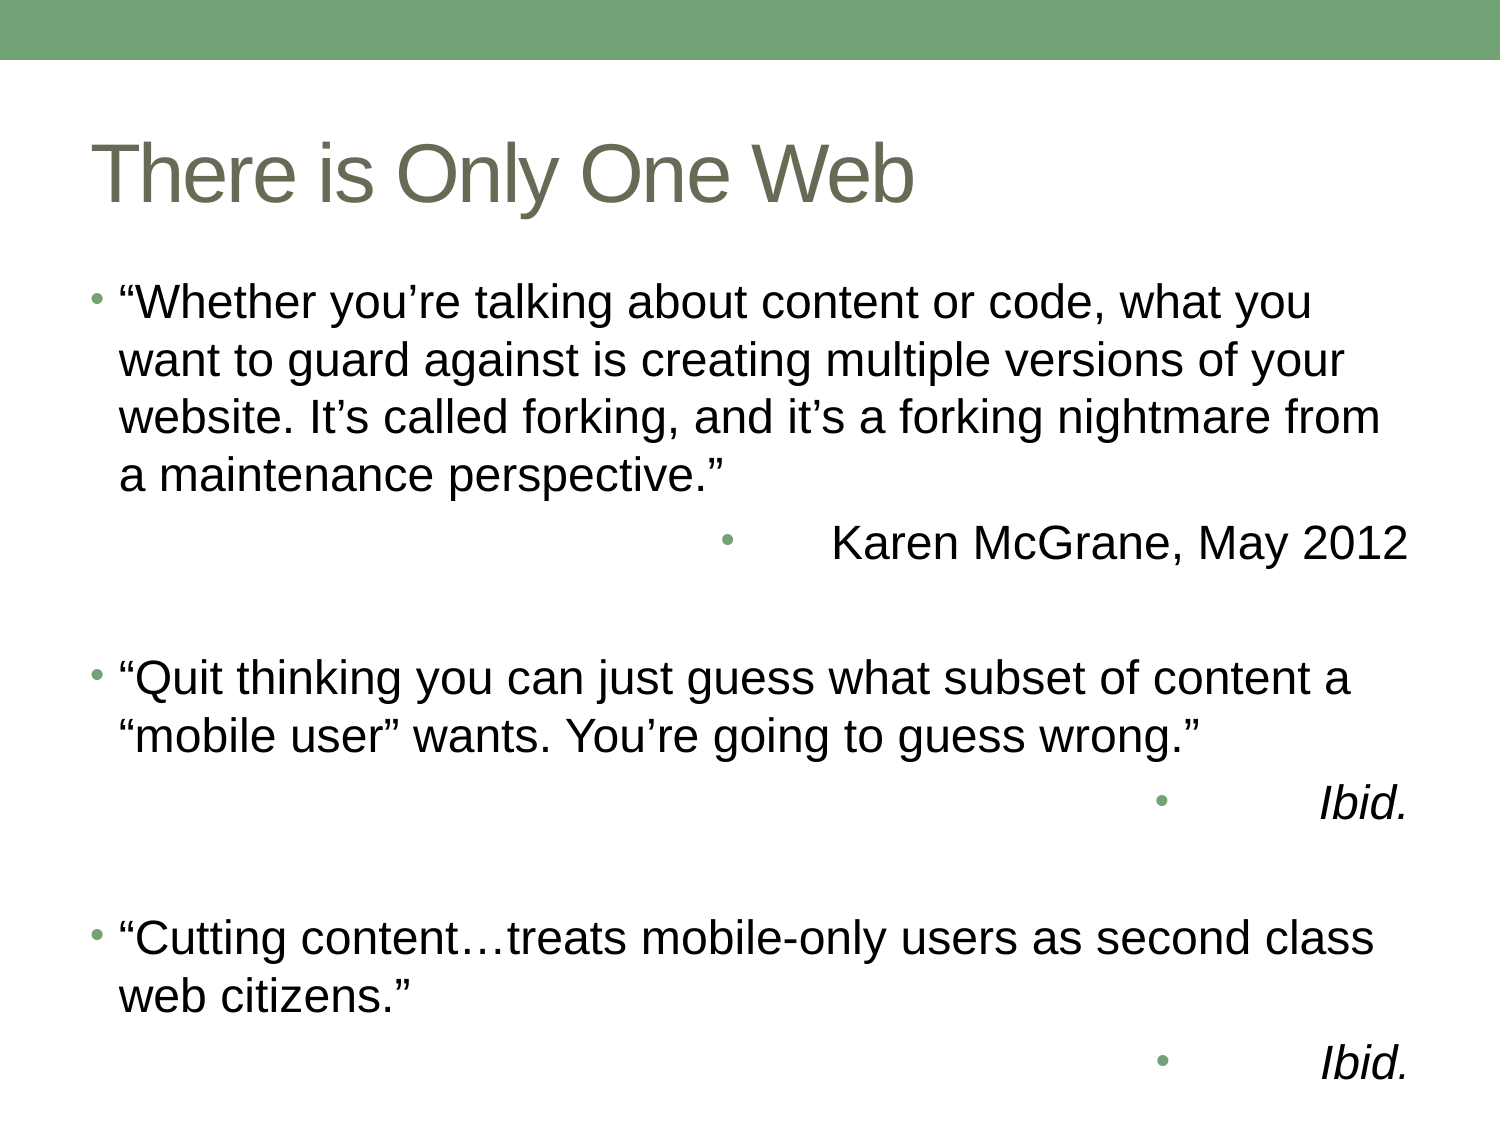

# There is Only One Web
“Whether you’re talking about content or code, what you want to guard against is creating multiple versions of your website. It’s called forking, and it’s a forking nightmare from a maintenance perspective.”
Karen McGrane, May 2012

“Quit thinking you can just guess what subset of content a “mobile user” wants. You’re going to guess wrong.”
Ibid.

“Cutting content…treats mobile-only users as second class web citizens.”
Ibid.